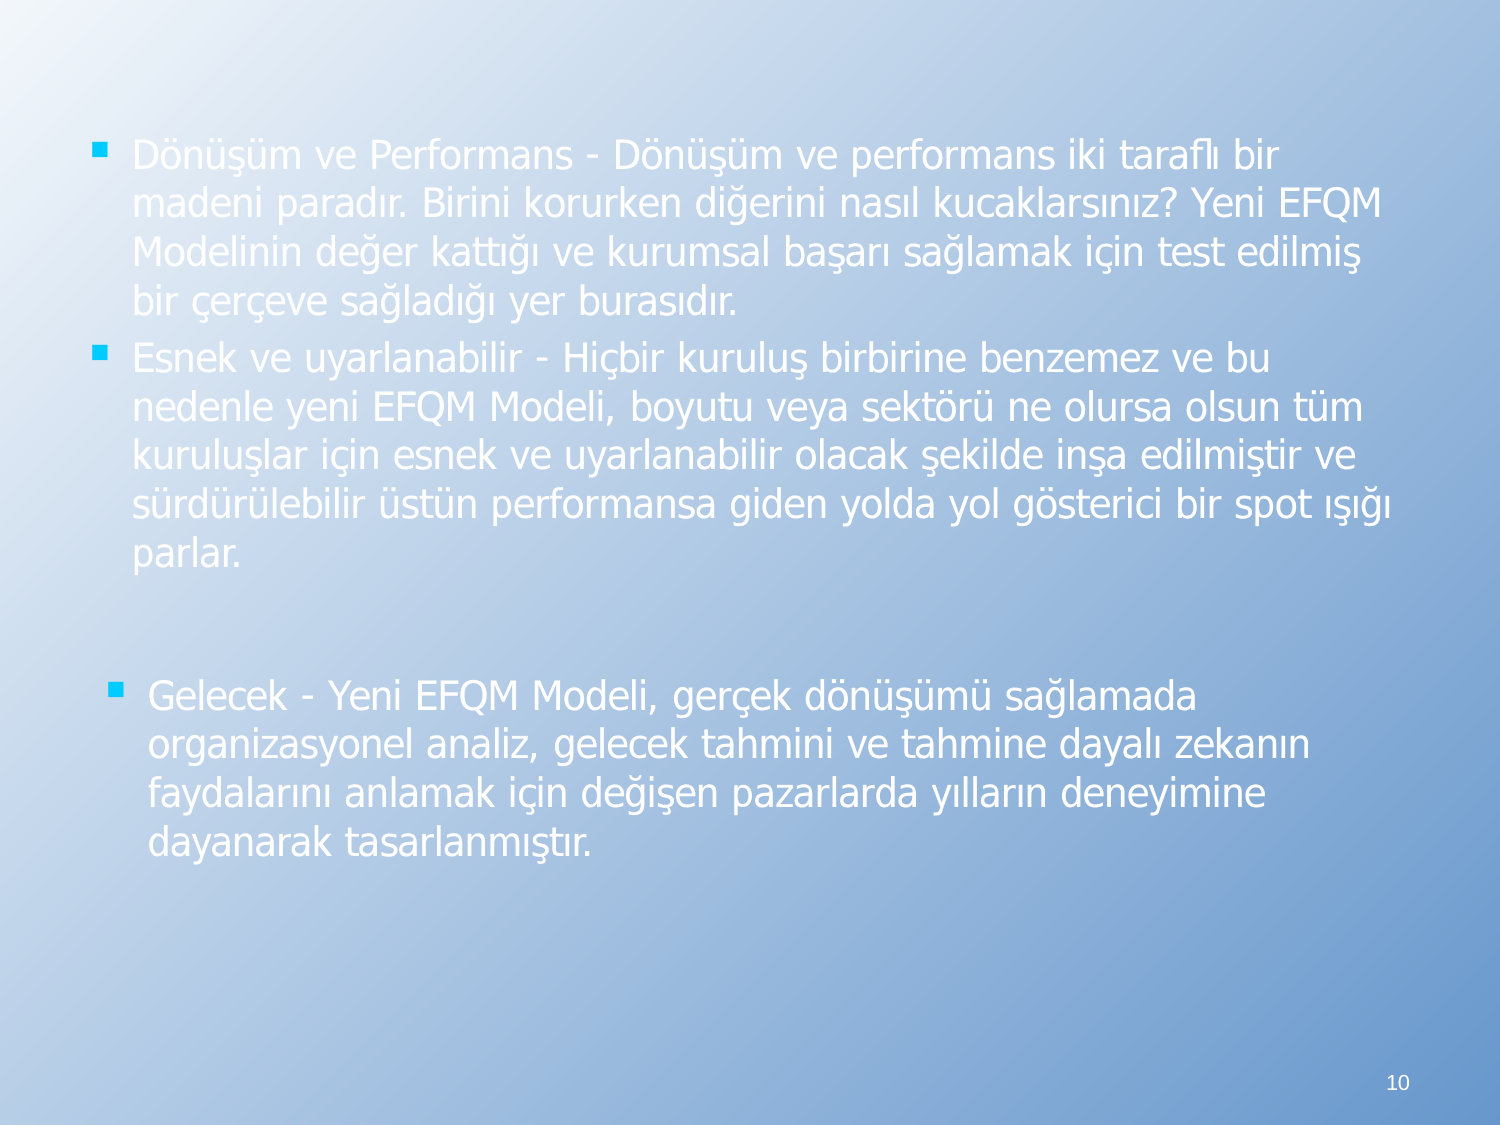

Dönüşüm ve Performans - Dönüşüm ve performans iki taraflı bir madeni paradır. Birini korurken diğerini nasıl kucaklarsınız? Yeni EFQM Modelinin değer kattığı ve kurumsal başarı sağlamak için test edilmiş bir çerçeve sağladığı yer burasıdır.
Esnek ve uyarlanabilir - Hiçbir kuruluş birbirine benzemez ve bu nedenle yeni EFQM Modeli, boyutu veya sektörü ne olursa olsun tüm kuruluşlar için esnek ve uyarlanabilir olacak şekilde inşa edilmiştir ve sürdürülebilir üstün performansa giden yolda yol gösterici bir spot ışığı parlar.
Gelecek - Yeni EFQM Modeli, gerçek dönüşümü sağlamada organizasyonel analiz, gelecek tahmini ve tahmine dayalı zekanın faydalarını anlamak için değişen pazarlarda yılların deneyimine dayanarak tasarlanmıştır.

10